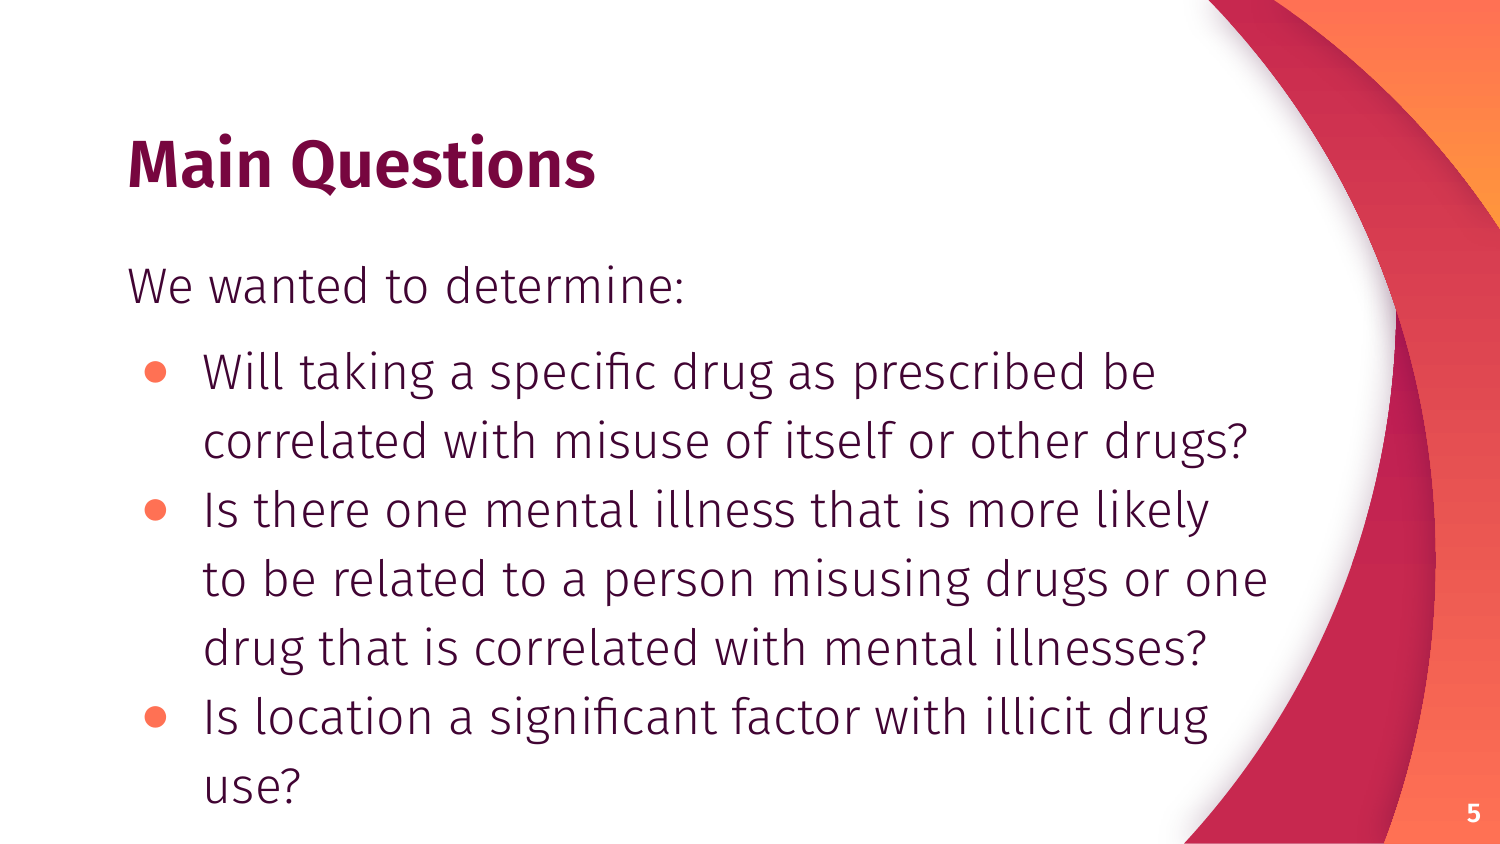

# Main Questions
We wanted to determine:
Will taking a specific drug as prescribed be correlated with misuse of itself or other drugs?
Is there one mental illness that is more likely to be related to a person misusing drugs or one drug that is correlated with mental illnesses?
Is location a significant factor with illicit drug use?

5